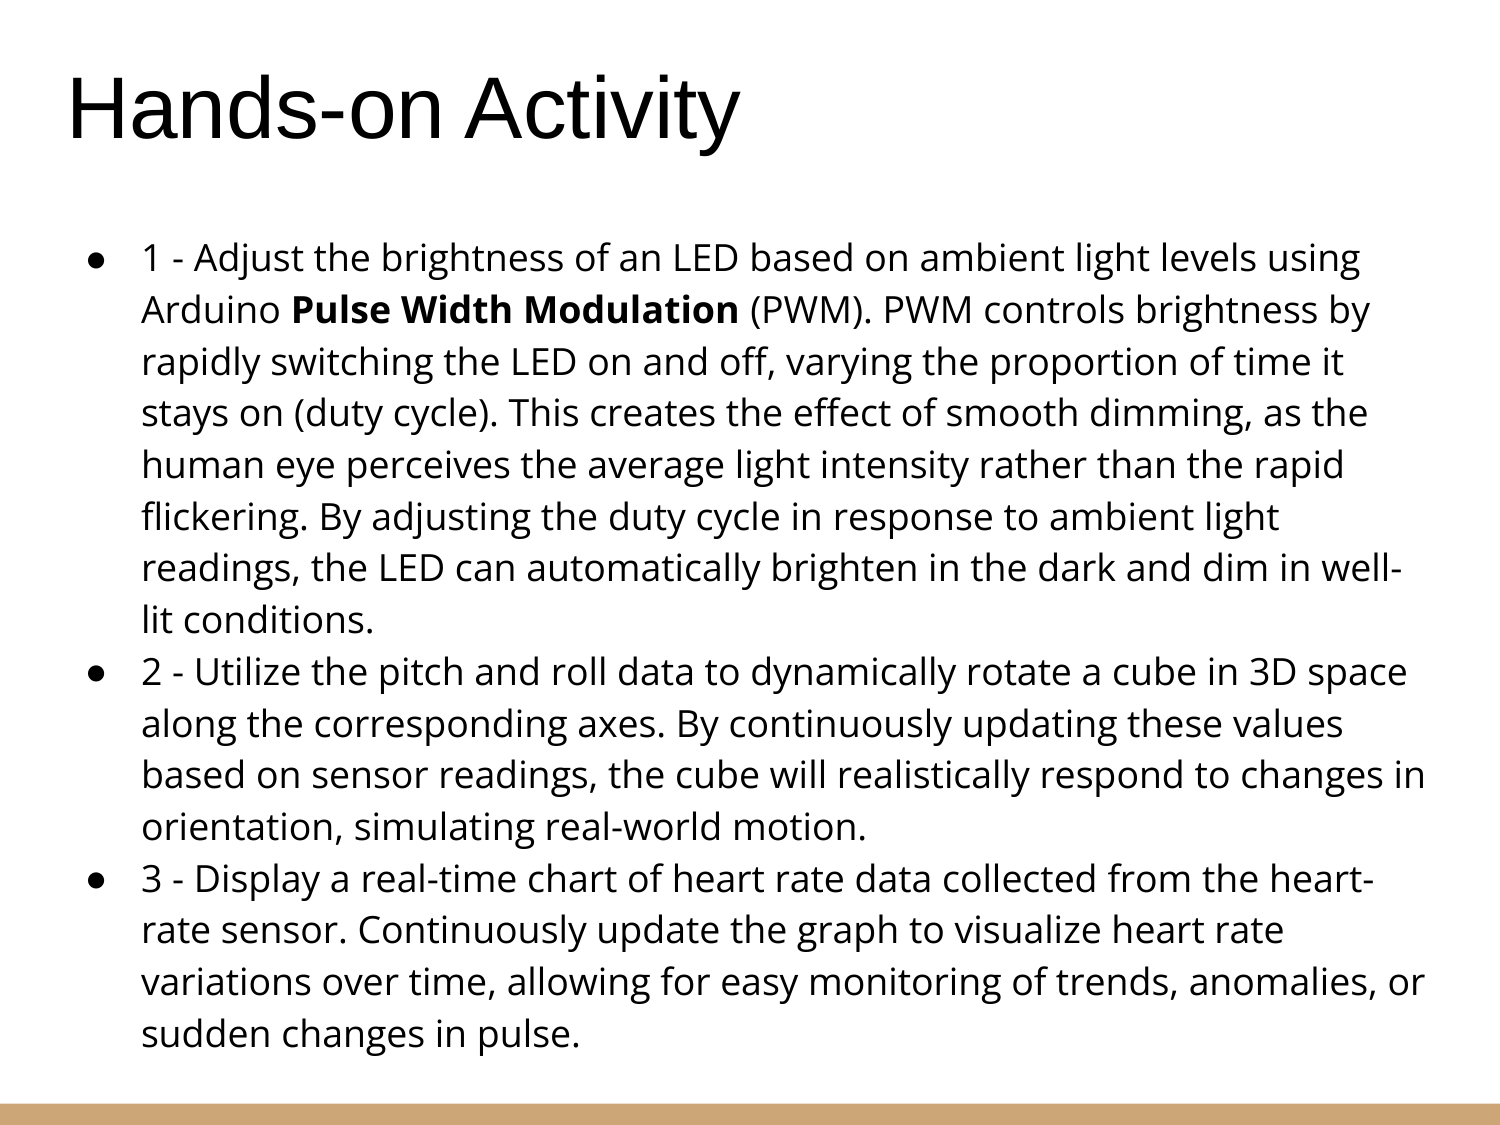

# Hands-on Activity
1 - Adjust the brightness of an LED based on ambient light levels using Arduino Pulse Width Modulation (PWM). PWM controls brightness by rapidly switching the LED on and off, varying the proportion of time it stays on (duty cycle). This creates the effect of smooth dimming, as the human eye perceives the average light intensity rather than the rapid flickering. By adjusting the duty cycle in response to ambient light readings, the LED can automatically brighten in the dark and dim in well-lit conditions.
2 - Utilize the pitch and roll data to dynamically rotate a cube in 3D space along the corresponding axes. By continuously updating these values based on sensor readings, the cube will realistically respond to changes in orientation, simulating real-world motion.
3 - Display a real-time chart of heart rate data collected from the heart-rate sensor. Continuously update the graph to visualize heart rate variations over time, allowing for easy monitoring of trends, anomalies, or sudden changes in pulse.